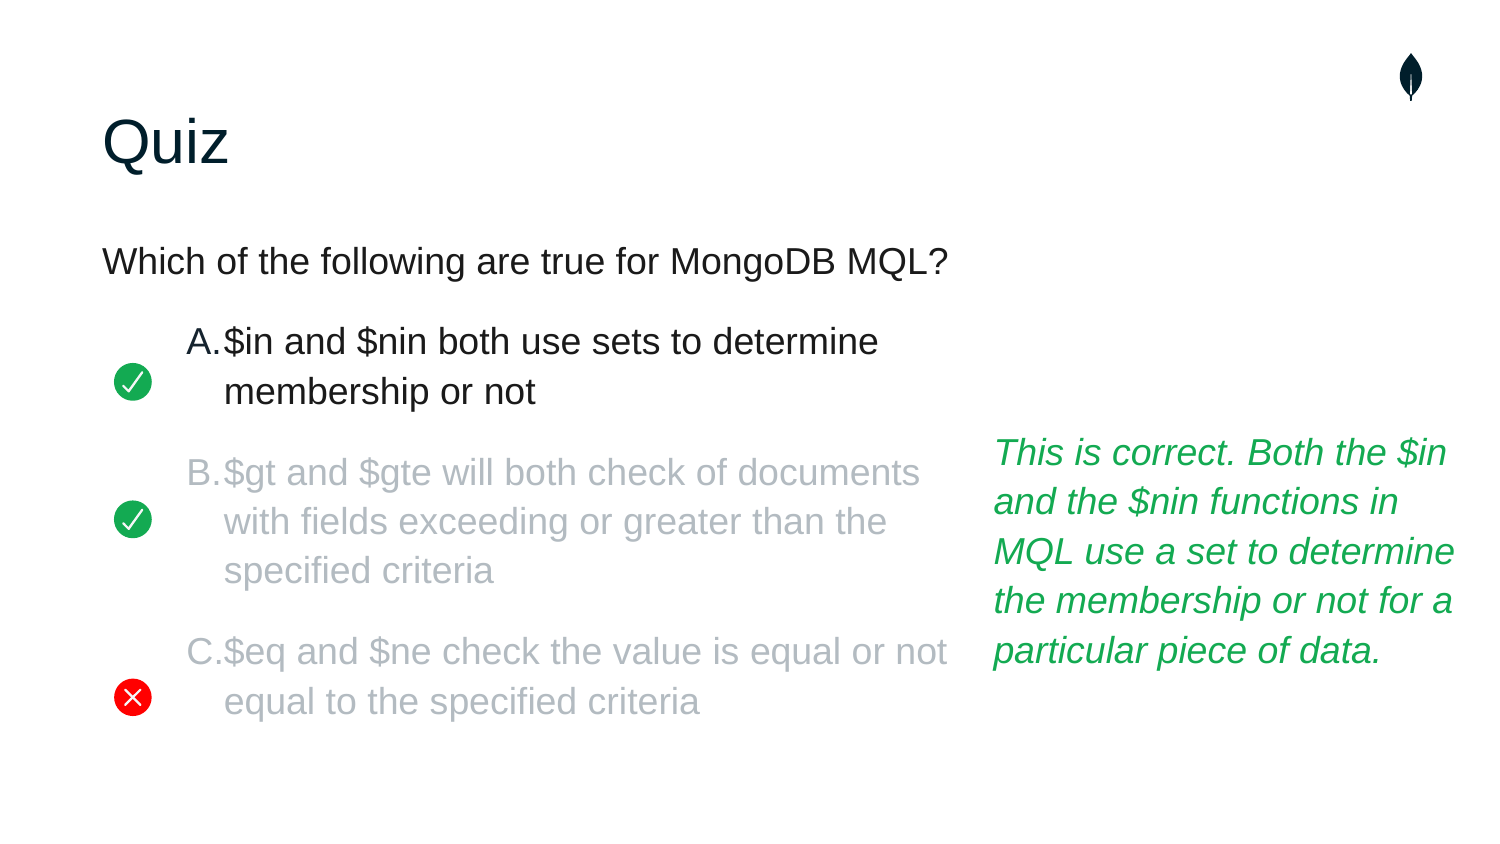

# Quiz
Which of the following are true for MongoDB MQL?
$in and $nin both use sets to determine membership or not
$gt and $gte will both check of documents with fields exceeding or greater than the specified criteria
$eq and $ne check the value is equal or not equal to the specified criteria

This is correct. Both the $in and the $nin functions in MQL use a set to determine the membership or not for a particular piece of data.